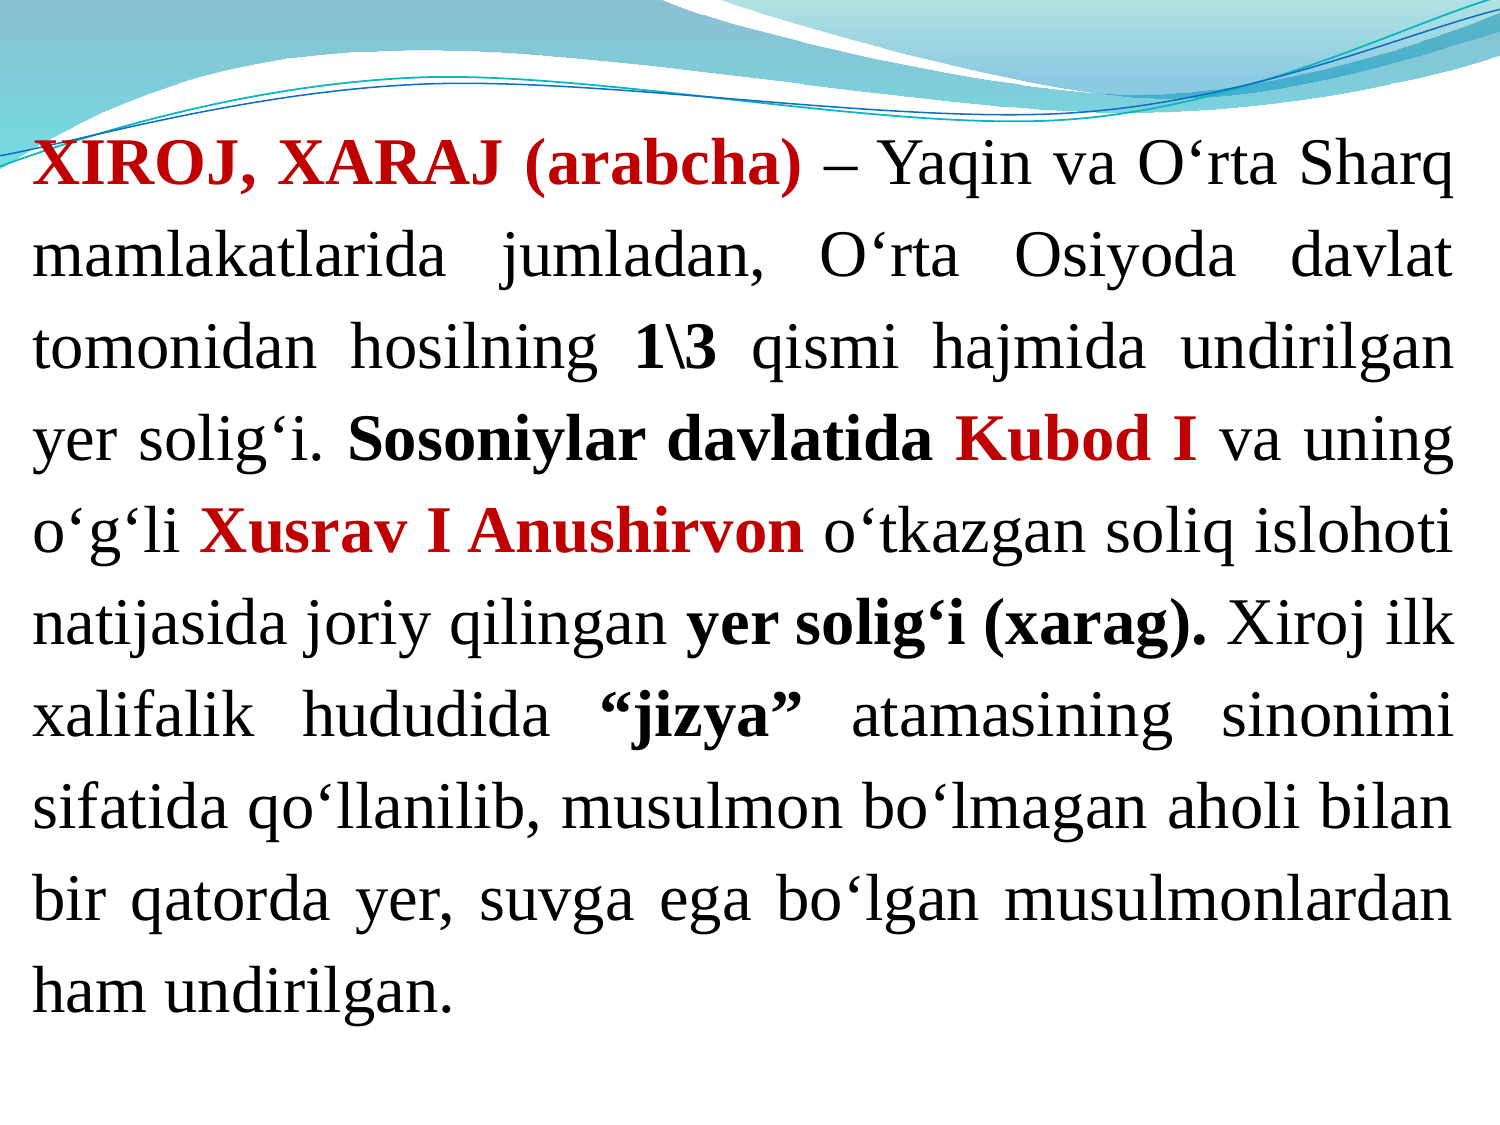

XIROJ, XARAJ (arabcha) – Yaqin va O‘rta Sharq mamlakatlarida jumladan, O‘rta Osiyoda davlat tomonidan hosilning 1\3 qismi hajmida undirilgan yer solig‘i. Sosoniylar davlatida Kubod I va uning o‘g‘li Xusrav I Anushirvon o‘tkazgan soliq islohoti natijasida joriy qilingan yer solig‘i (xarag). Xiroj ilk xalifalik hududida “jizya” atamasining sinonimi sifatida qo‘llanilib, musulmon bo‘lmagan aholi bilan bir qatorda yer, suvga ega bo‘lgan musulmonlardan ham undirilgan.